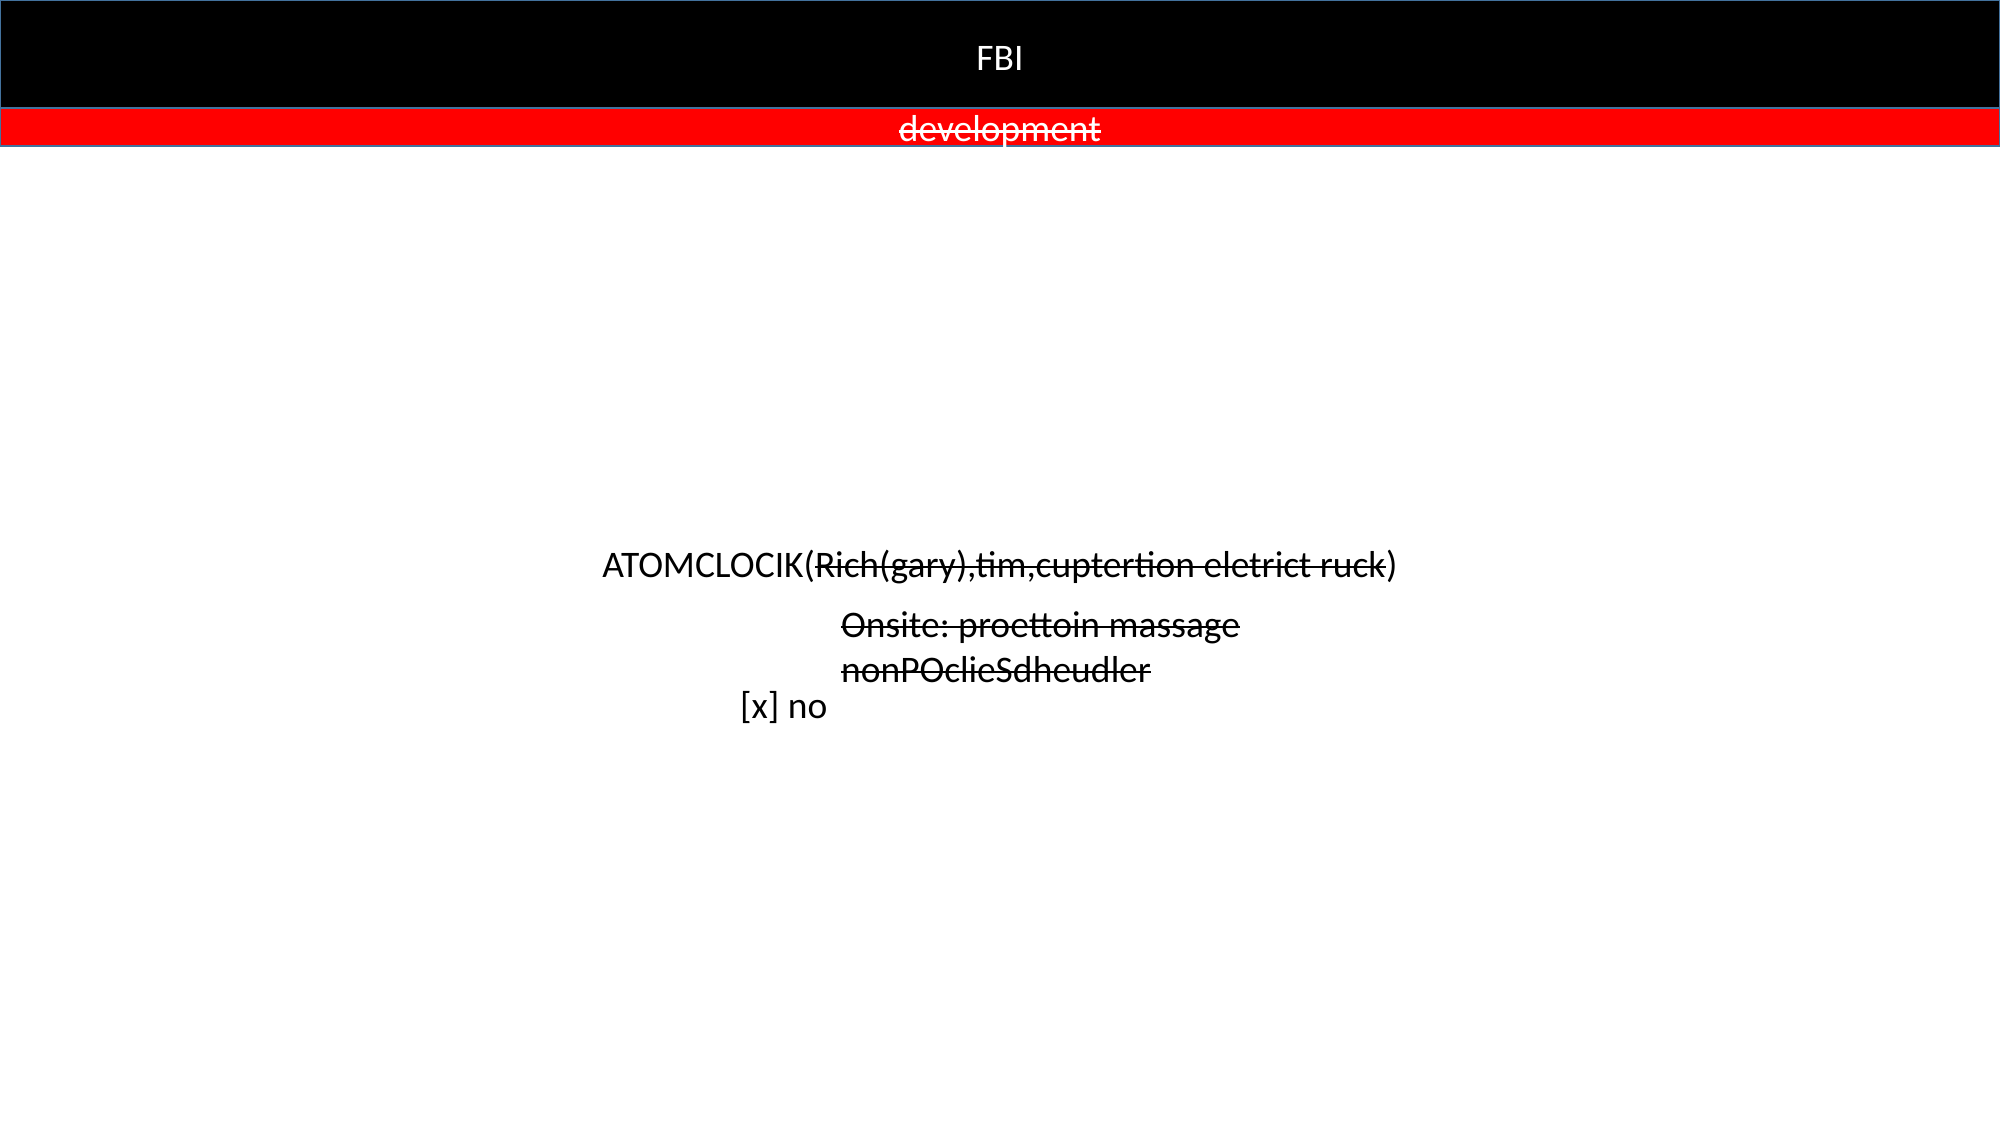

FBI
development
ATOMCLOCIK(Rich(gary),tim,cuptertion eletrict ruck)
Onsite: proettoin massage
nonPOclieSdheudler
[x] no